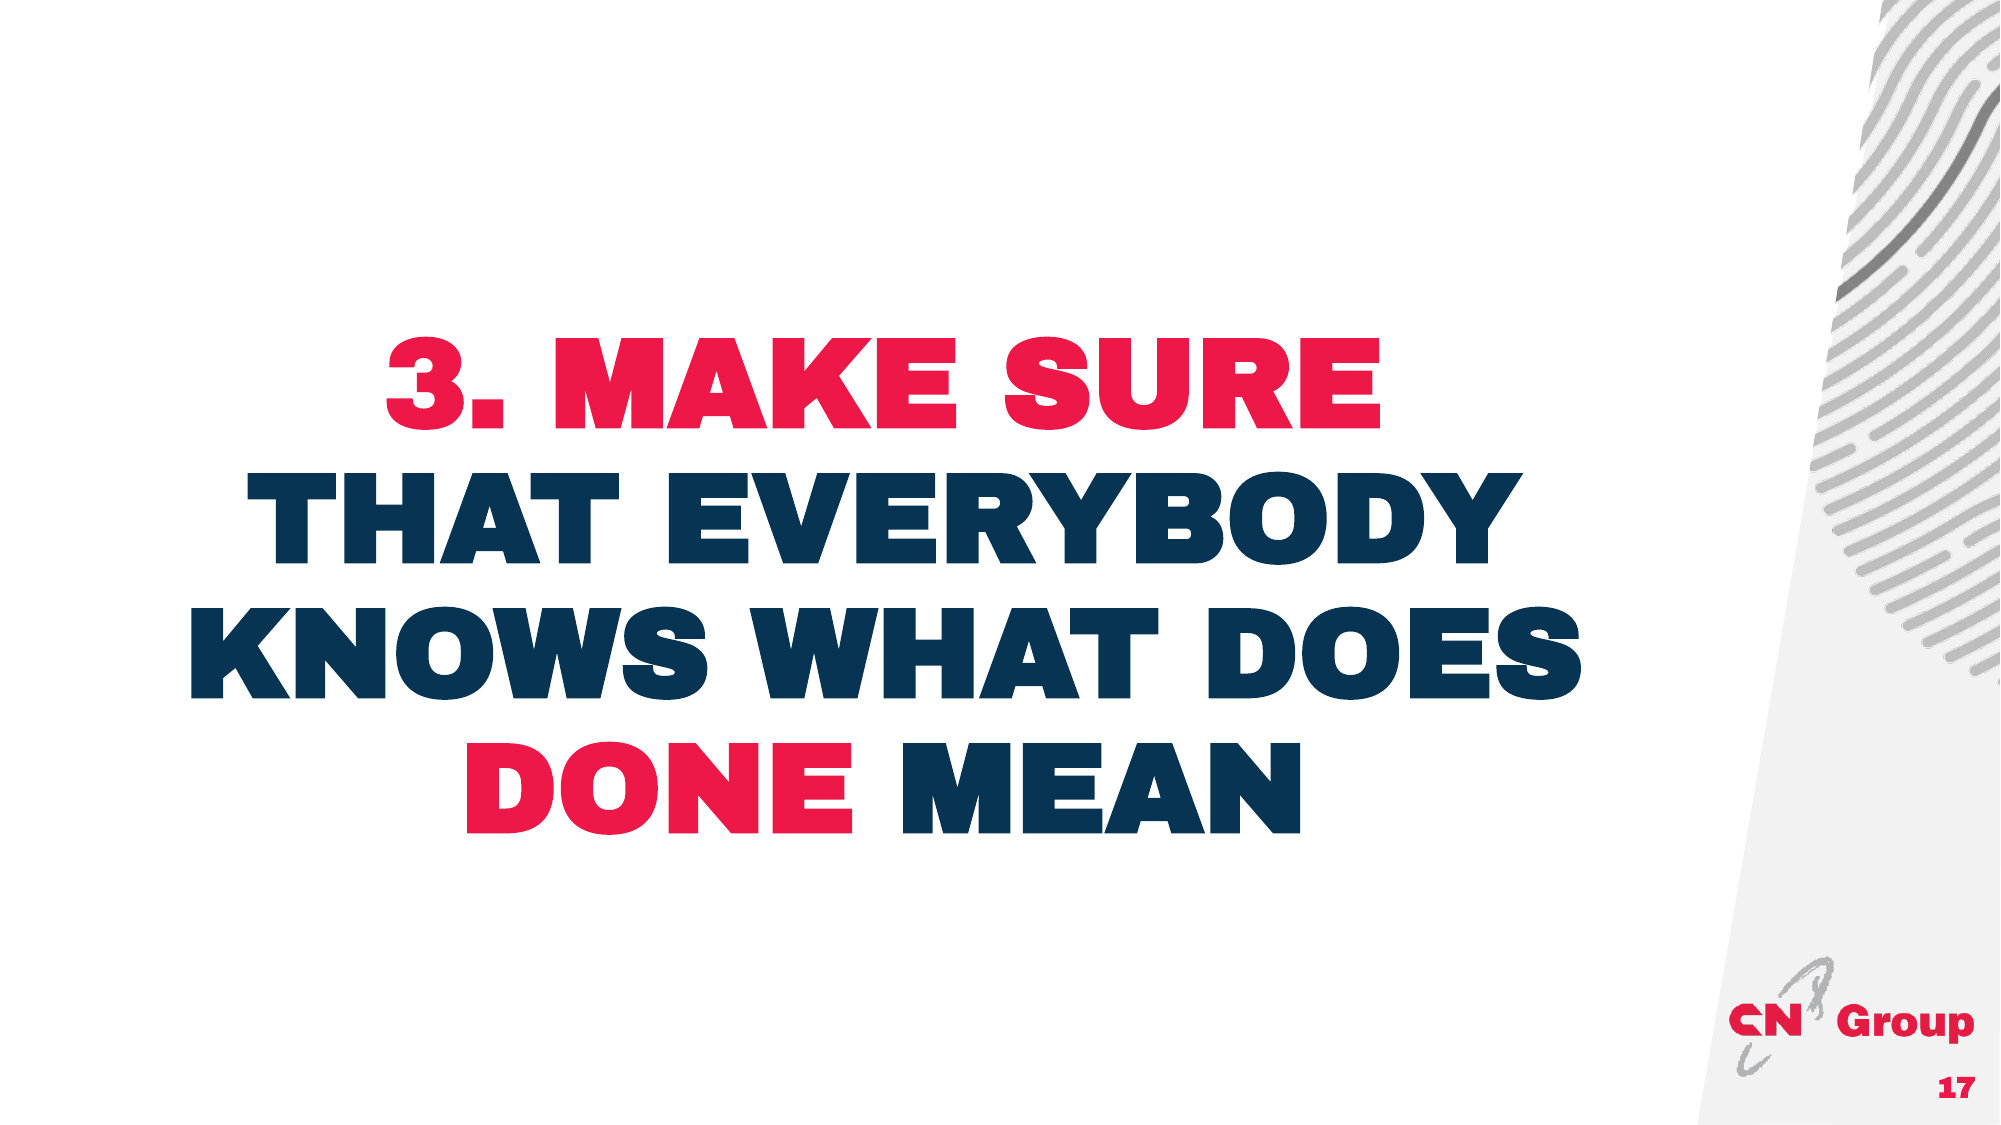

# 3. Make sure That everybody knows what does DONE mean
17